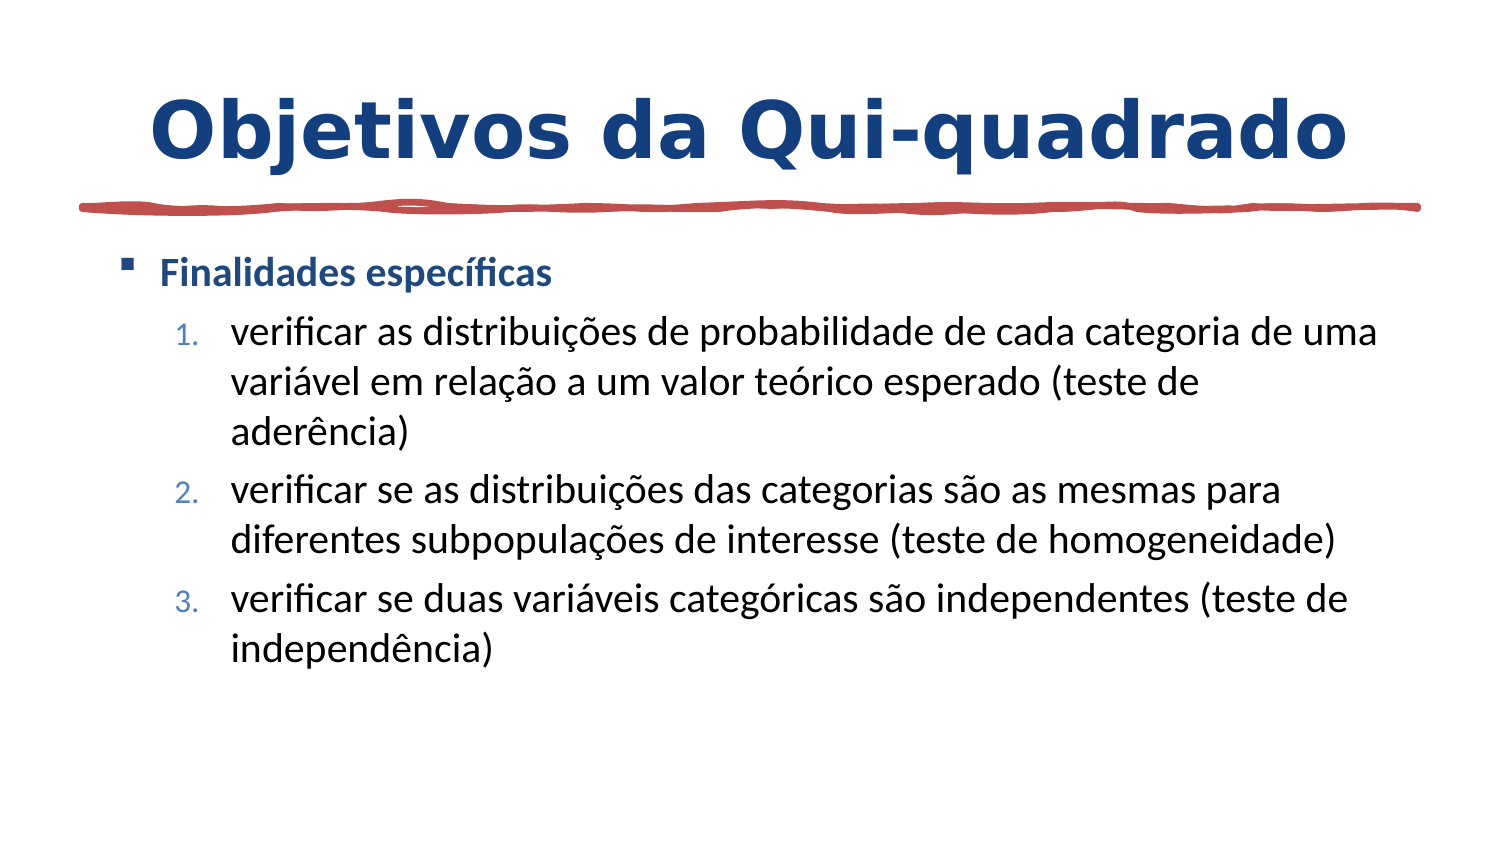

# Objetivos da Qui-quadrado

Finalidades específicas
verificar as distribuições de probabilidade de cada categoria de uma variável em relação a um valor teórico esperado (teste de aderência)
verificar se as distribuições das categorias são as mesmas para diferentes subpopulações de interesse (teste de homogeneidade)
verificar se duas variáveis categóricas são independentes (teste de independência)